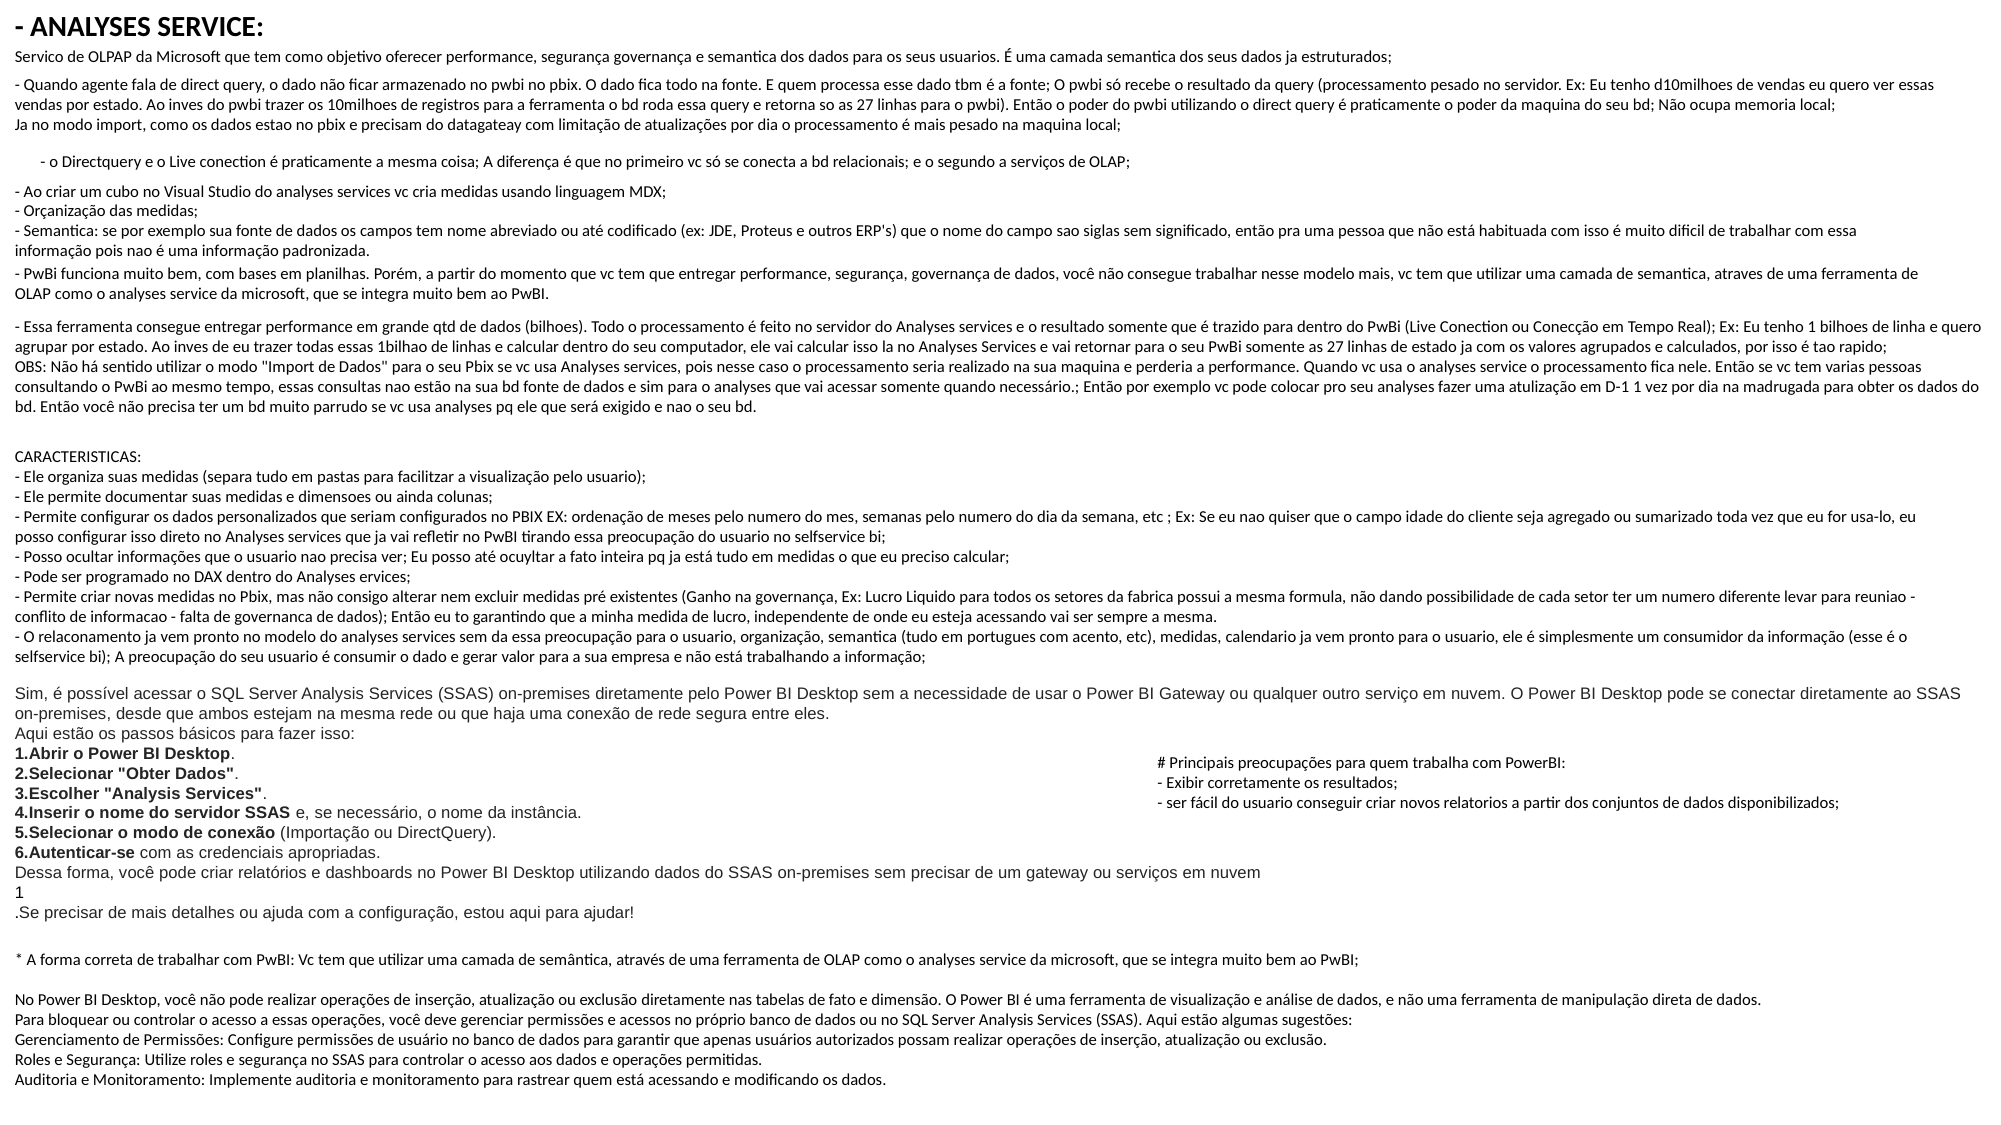

- ANALYSES SERVICE:
Servico de OLPAP da Microsoft que tem como objetivo oferecer performance, segurança governança e semantica dos dados para os seus usuarios. É uma camada semantica dos seus dados ja estruturados;
- Quando agente fala de direct query, o dado não ficar armazenado no pwbi no pbix. O dado fica todo na fonte. E quem processa esse dado tbm é a fonte; O pwbi só recebe o resultado da query (processamento pesado no servidor. Ex: Eu tenho d10milhoes de vendas eu quero ver essas vendas por estado. Ao inves do pwbi trazer os 10milhoes de registros para a ferramenta o bd roda essa query e retorna so as 27 linhas para o pwbi). Então o poder do pwbi utilizando o direct query é praticamente o poder da maquina do seu bd; Não ocupa memoria local;
Ja no modo import, como os dados estao no pbix e precisam do datagateay com limitação de atualizações por dia o processamento é mais pesado na maquina local;
- o Directquery e o Live conection é praticamente a mesma coisa; A diferença é que no primeiro vc só se conecta a bd relacionais; e o segundo a serviços de OLAP;
- Ao criar um cubo no Visual Studio do analyses services vc cria medidas usando linguagem MDX;
- Orçanização das medidas;
- Semantica: se por exemplo sua fonte de dados os campos tem nome abreviado ou até codificado (ex: JDE, Proteus e outros ERP's) que o nome do campo sao siglas sem significado, então pra uma pessoa que não está habituada com isso é muito dificil de trabalhar com essa informação pois nao é uma informação padronizada.
- PwBi funciona muito bem, com bases em planilhas. Porém, a partir do momento que vc tem que entregar performance, segurança, governança de dados, você não consegue trabalhar nesse modelo mais, vc tem que utilizar uma camada de semantica, atraves de uma ferramenta de OLAP como o analyses service da microsoft, que se integra muito bem ao PwBI.
- Essa ferramenta consegue entregar performance em grande qtd de dados (bilhoes). Todo o processamento é feito no servidor do Analyses services e o resultado somente que é trazido para dentro do PwBi (Live Conection ou Conecção em Tempo Real); Ex: Eu tenho 1 bilhoes de linha e quero agrupar por estado. Ao inves de eu trazer todas essas 1bilhao de linhas e calcular dentro do seu computador, ele vai calcular isso la no Analyses Services e vai retornar para o seu PwBi somente as 27 linhas de estado ja com os valores agrupados e calculados, por isso é tao rapido;
OBS: Não há sentido utilizar o modo "Import de Dados" para o seu Pbix se vc usa Analyses services, pois nesse caso o processamento seria realizado na sua maquina e perderia a performance. Quando vc usa o analyses service o processamento fica nele. Então se vc tem varias pessoas consultando o PwBi ao mesmo tempo, essas consultas nao estão na sua bd fonte de dados e sim para o analyses que vai acessar somente quando necessário.; Então por exemplo vc pode colocar pro seu analyses fazer uma atulização em D-1 1 vez por dia na madrugada para obter os dados do bd. Então você não precisa ter um bd muito parrudo se vc usa analyses pq ele que será exigido e nao o seu bd.
CARACTERISTICAS:
- Ele organiza suas medidas (separa tudo em pastas para facilitzar a visualização pelo usuario);
- Ele permite documentar suas medidas e dimensoes ou ainda colunas;
- Permite configurar os dados personalizados que seriam configurados no PBIX EX: ordenação de meses pelo numero do mes, semanas pelo numero do dia da semana, etc ; Ex: Se eu nao quiser que o campo idade do cliente seja agregado ou sumarizado toda vez que eu for usa-lo, eu posso configurar isso direto no Analyses services que ja vai refletir no PwBI tirando essa preocupação do usuario no selfservice bi;
- Posso ocultar informações que o usuario nao precisa ver; Eu posso até ocuyltar a fato inteira pq ja está tudo em medidas o que eu preciso calcular;
- Pode ser programado no DAX dentro do Analyses ervices;
- Permite criar novas medidas no Pbix, mas não consigo alterar nem excluir medidas pré existentes (Ganho na governança, Ex: Lucro Liquido para todos os setores da fabrica possui a mesma formula, não dando possibilidade de cada setor ter um numero diferente levar para reuniao - conflito de informacao - falta de governanca de dados); Então eu to garantindo que a minha medida de lucro, independente de onde eu esteja acessando vai ser sempre a mesma.
- O relaconamento ja vem pronto no modelo do analyses services sem da essa preocupação para o usuario, organização, semantica (tudo em portugues com acento, etc), medidas, calendario ja vem pronto para o usuario, ele é simplesmente um consumidor da informação (esse é o selfservice bi); A preocupação do seu usuario é consumir o dado e gerar valor para a sua empresa e não está trabalhando a informação;

Sim, é possível acessar o SQL Server Analysis Services (SSAS) on-premises diretamente pelo Power BI Desktop sem a necessidade de usar o Power BI Gateway ou qualquer outro serviço em nuvem. O Power BI Desktop pode se conectar diretamente ao SSAS on-premises, desde que ambos estejam na mesma rede ou que haja uma conexão de rede segura entre eles.
Aqui estão os passos básicos para fazer isso:
Abrir o Power BI Desktop.
Selecionar "Obter Dados".
Escolher "Analysis Services".
Inserir o nome do servidor SSAS e, se necessário, o nome da instância.
Selecionar o modo de conexão (Importação ou DirectQuery).
Autenticar-se com as credenciais apropriadas.
Dessa forma, você pode criar relatórios e dashboards no Power BI Desktop utilizando dados do SSAS on-premises sem precisar de um gateway ou serviços em nuvem
1
.Se precisar de mais detalhes ou ajuda com a configuração, estou aqui para ajudar!
# Principais preocupações para quem trabalha com PowerBI:
- Exibir corretamente os resultados;
- ser fácil do usuario conseguir criar novos relatorios a partir dos conjuntos de dados disponibilizados;
* A forma correta de trabalhar com PwBI: Vc tem que utilizar uma camada de semântica, através de uma ferramenta de OLAP como o analyses service da microsoft, que se integra muito bem ao PwBI;
No Power BI Desktop, você não pode realizar operações de inserção, atualização ou exclusão diretamente nas tabelas de fato e dimensão. O Power BI é uma ferramenta de visualização e análise de dados, e não uma ferramenta de manipulação direta de dados.
Para bloquear ou controlar o acesso a essas operações, você deve gerenciar permissões e acessos no próprio banco de dados ou no SQL Server Analysis Services (SSAS). Aqui estão algumas sugestões:
Gerenciamento de Permissões: Configure permissões de usuário no banco de dados para garantir que apenas usuários autorizados possam realizar operações de inserção, atualização ou exclusão.
Roles e Segurança: Utilize roles e segurança no SSAS para controlar o acesso aos dados e operações permitidas.
Auditoria e Monitoramento: Implemente auditoria e monitoramento para rastrear quem está acessando e modificando os dados.